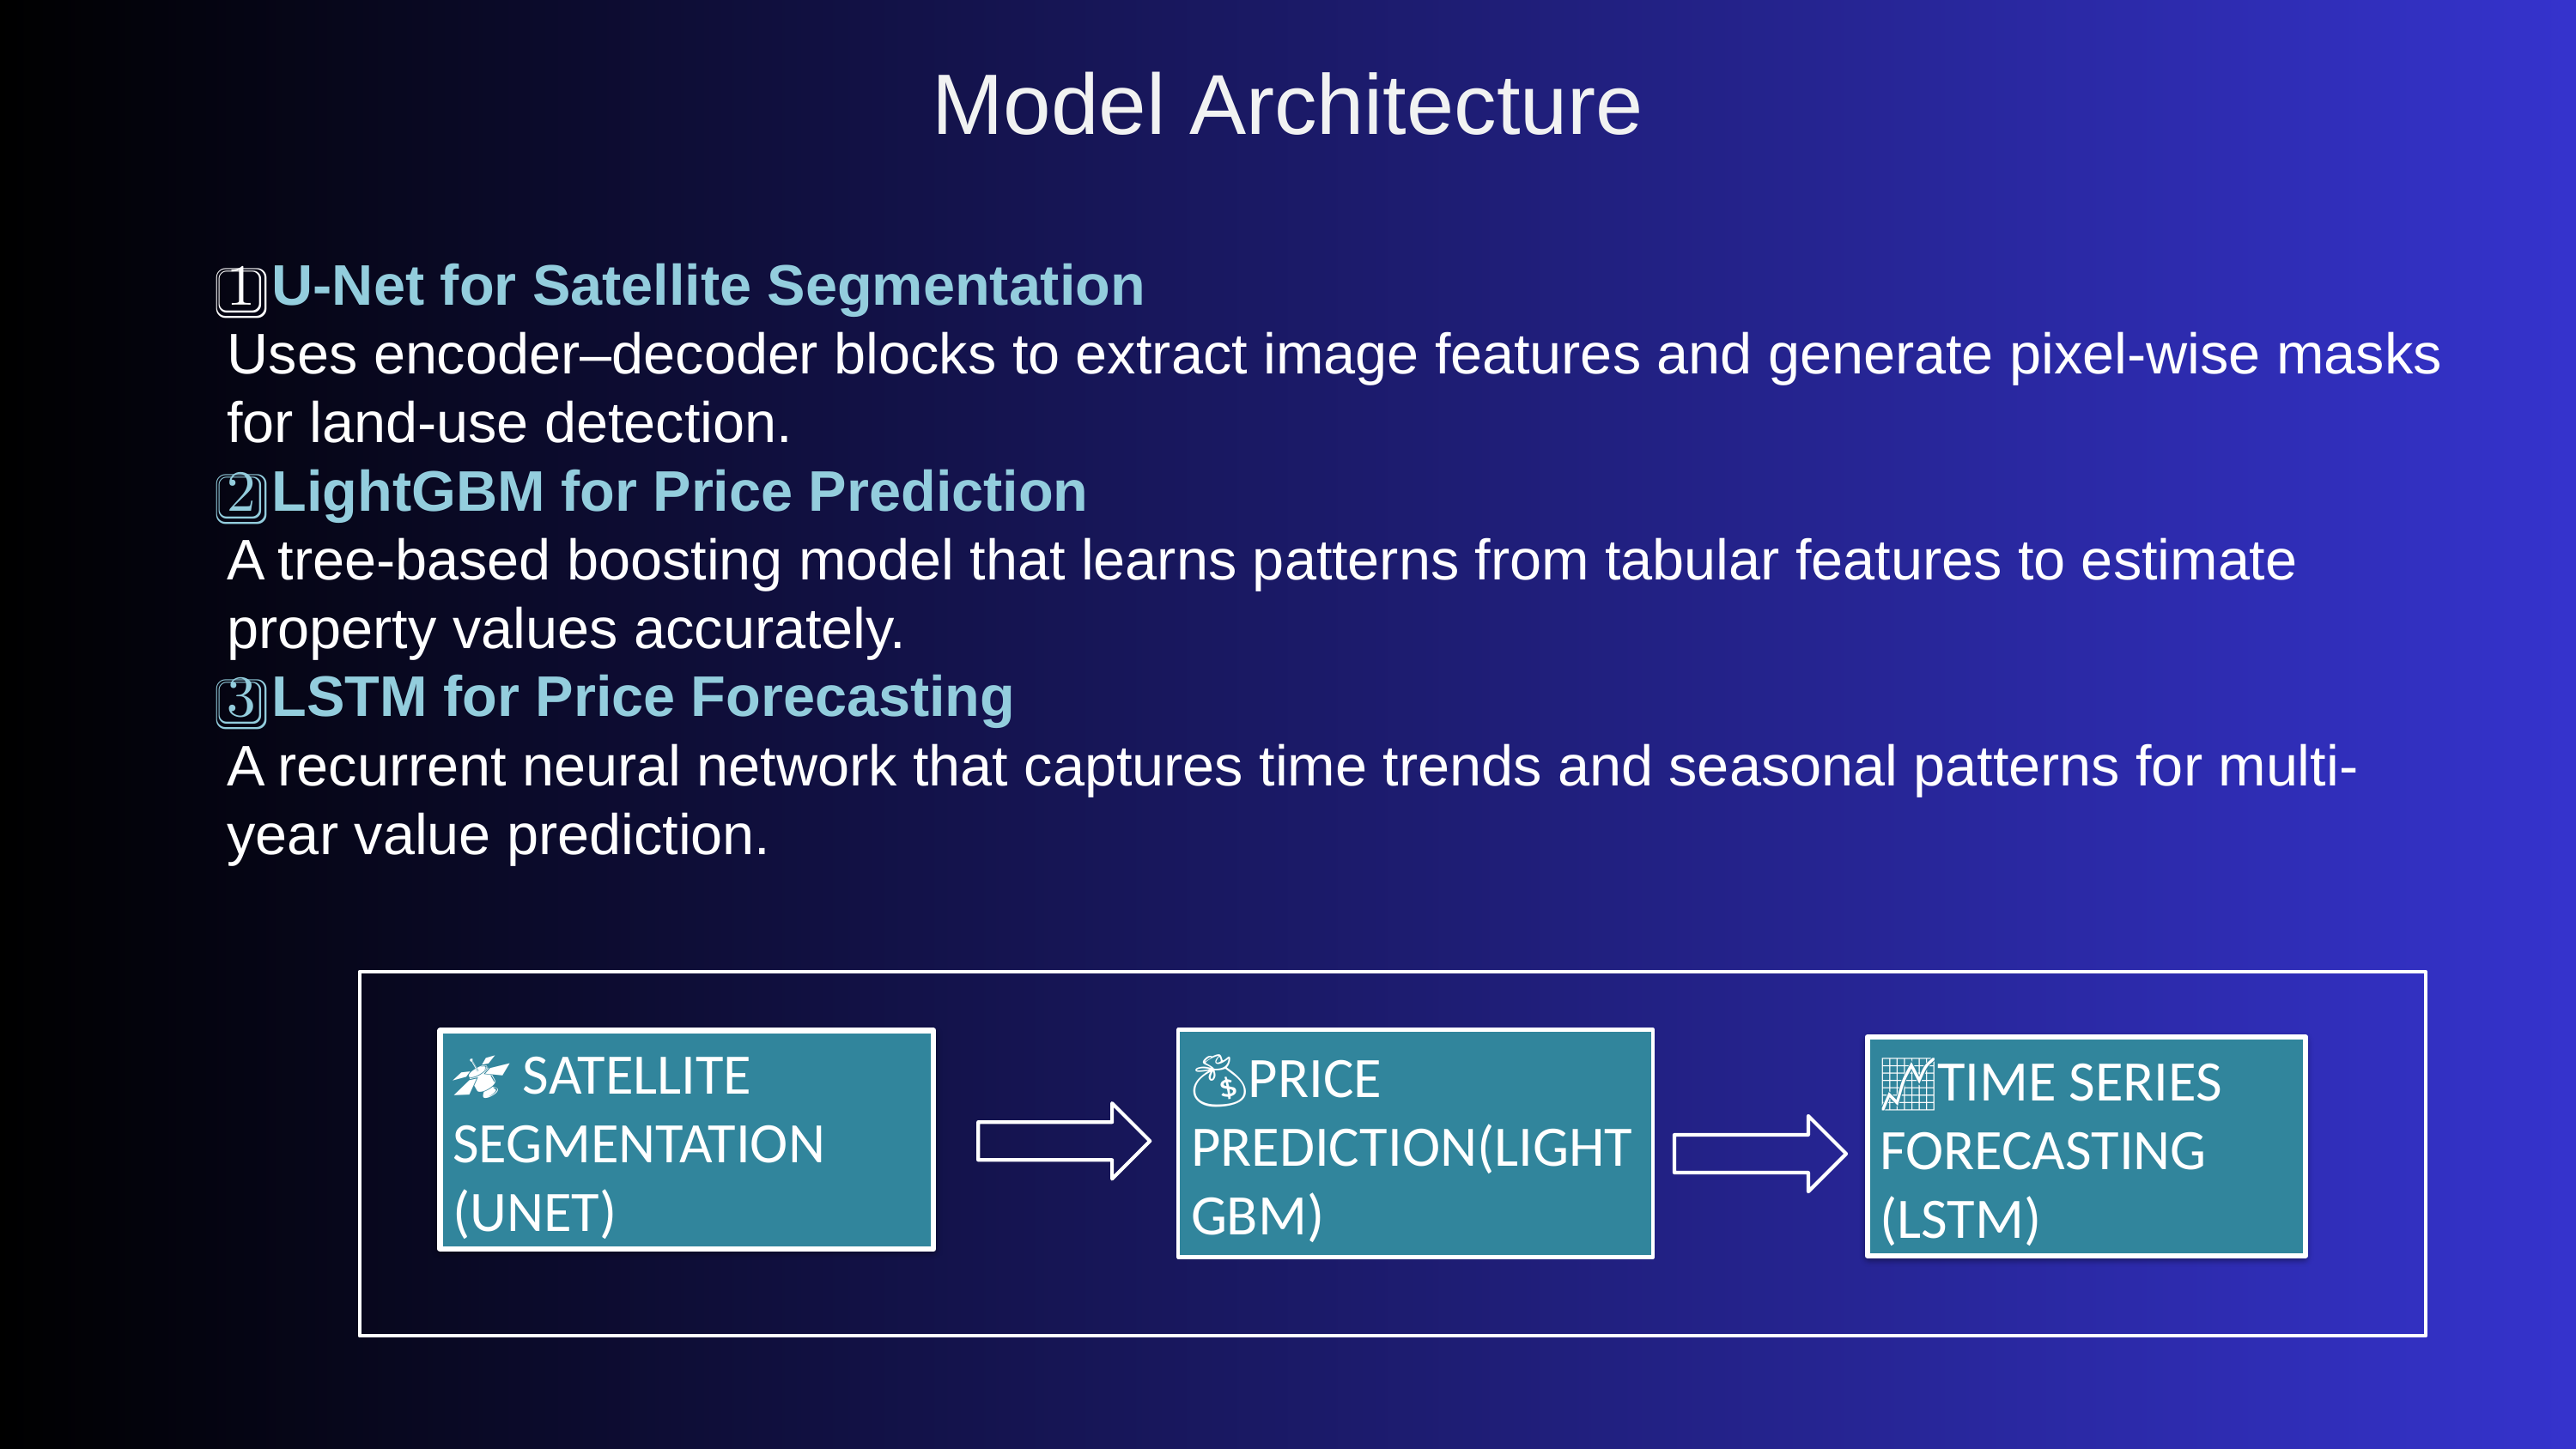

Model Architecture
1️⃣ U-Net for Satellite Segmentation
Uses encoder–decoder blocks to extract image features and generate pixel-wise masks for land-use detection.
2️⃣ LightGBM for Price Prediction
A tree-based boosting model that learns patterns from tabular features to estimate property values accurately.
3️⃣ LSTM for Price Forecasting
A recurrent neural network that captures time trends and seasonal patterns for multi-year value prediction.

💰PRICE PREDICTION(LIGHTGBM)
🛰️ SATELLITE SEGMENTATION
(UNET)
📈TIME SERIES FORECASTING
(LSTM)